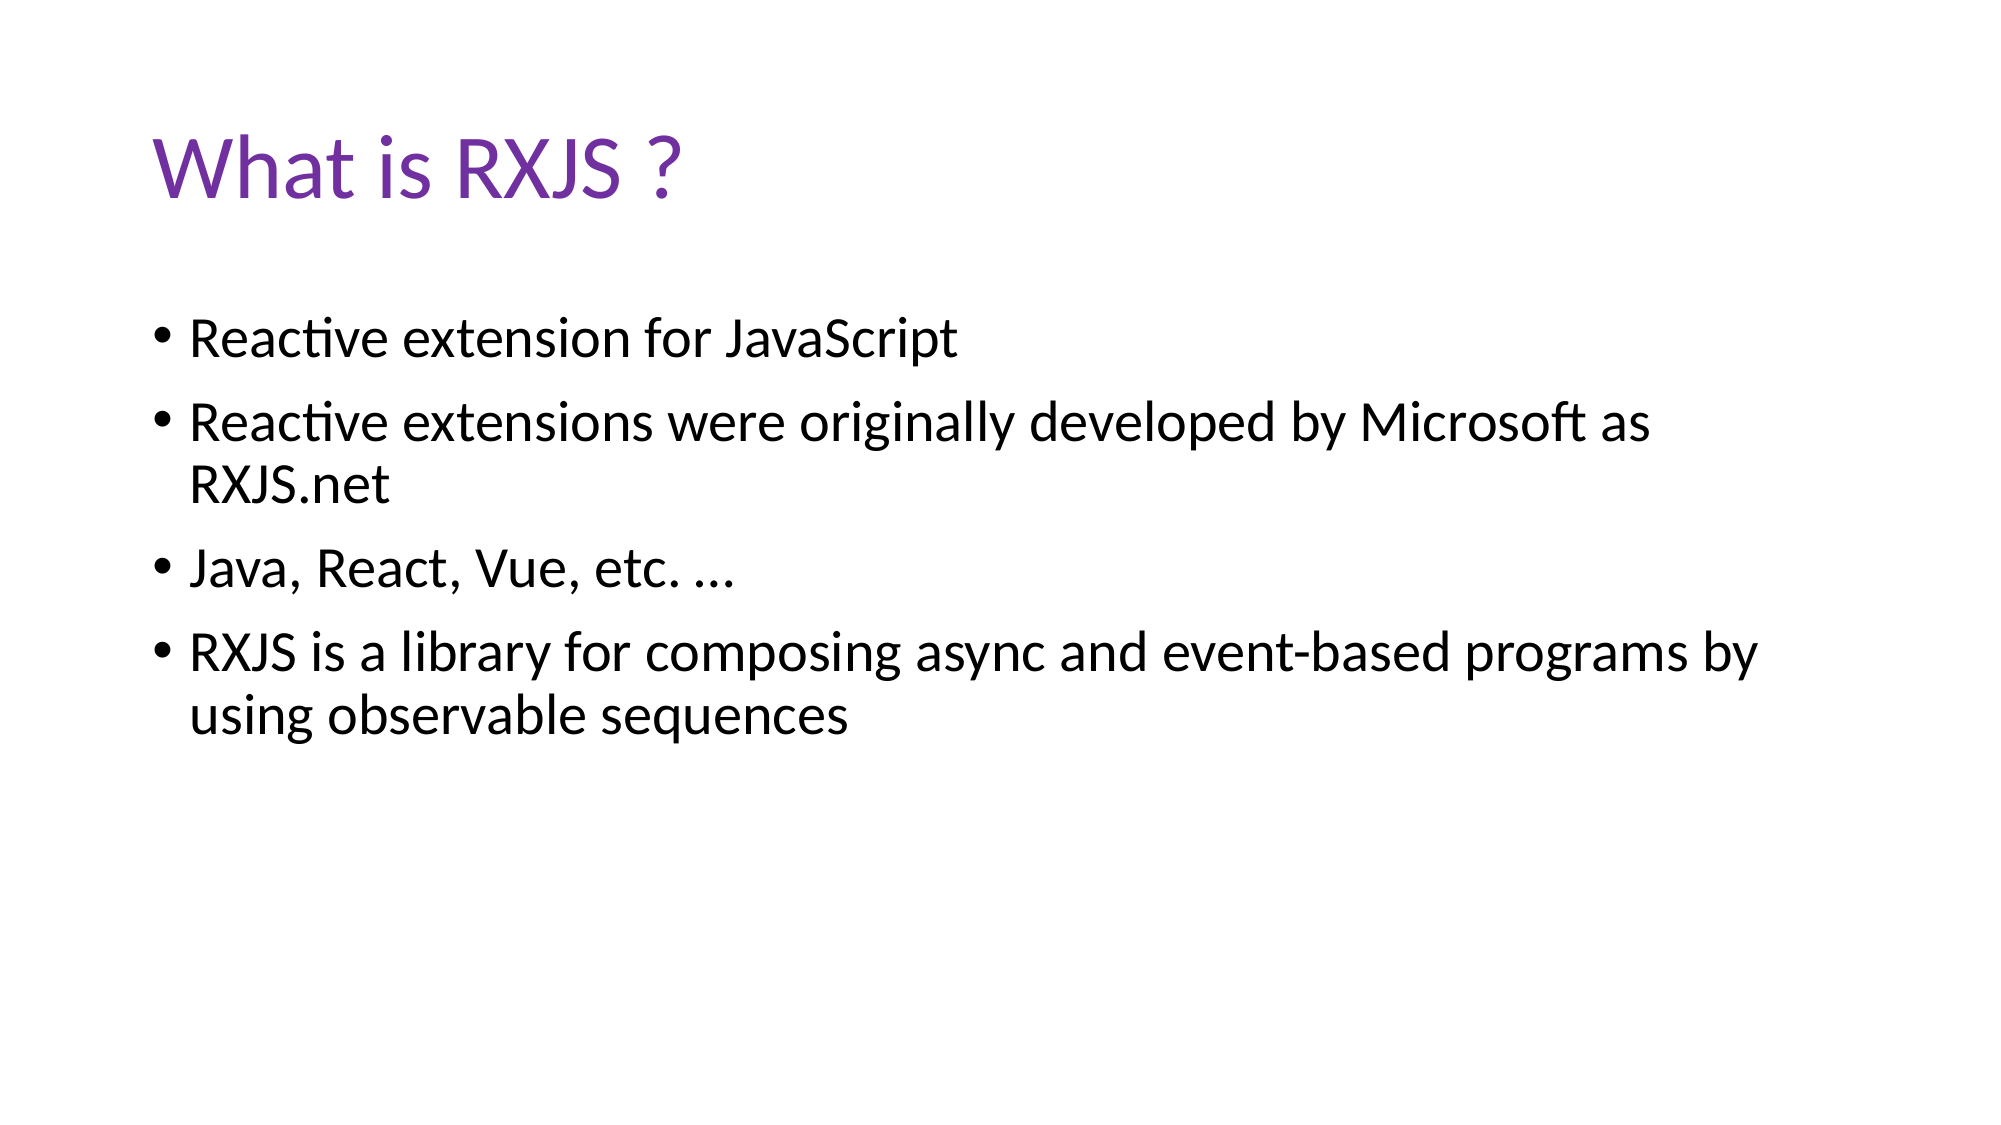

# What is RXJS ?
Reactive extension for JavaScript
Reactive extensions were originally developed by Microsoft as RXJS.net
Java, React, Vue, etc. …
RXJS is a library for composing async and event-based programs by using observable sequences